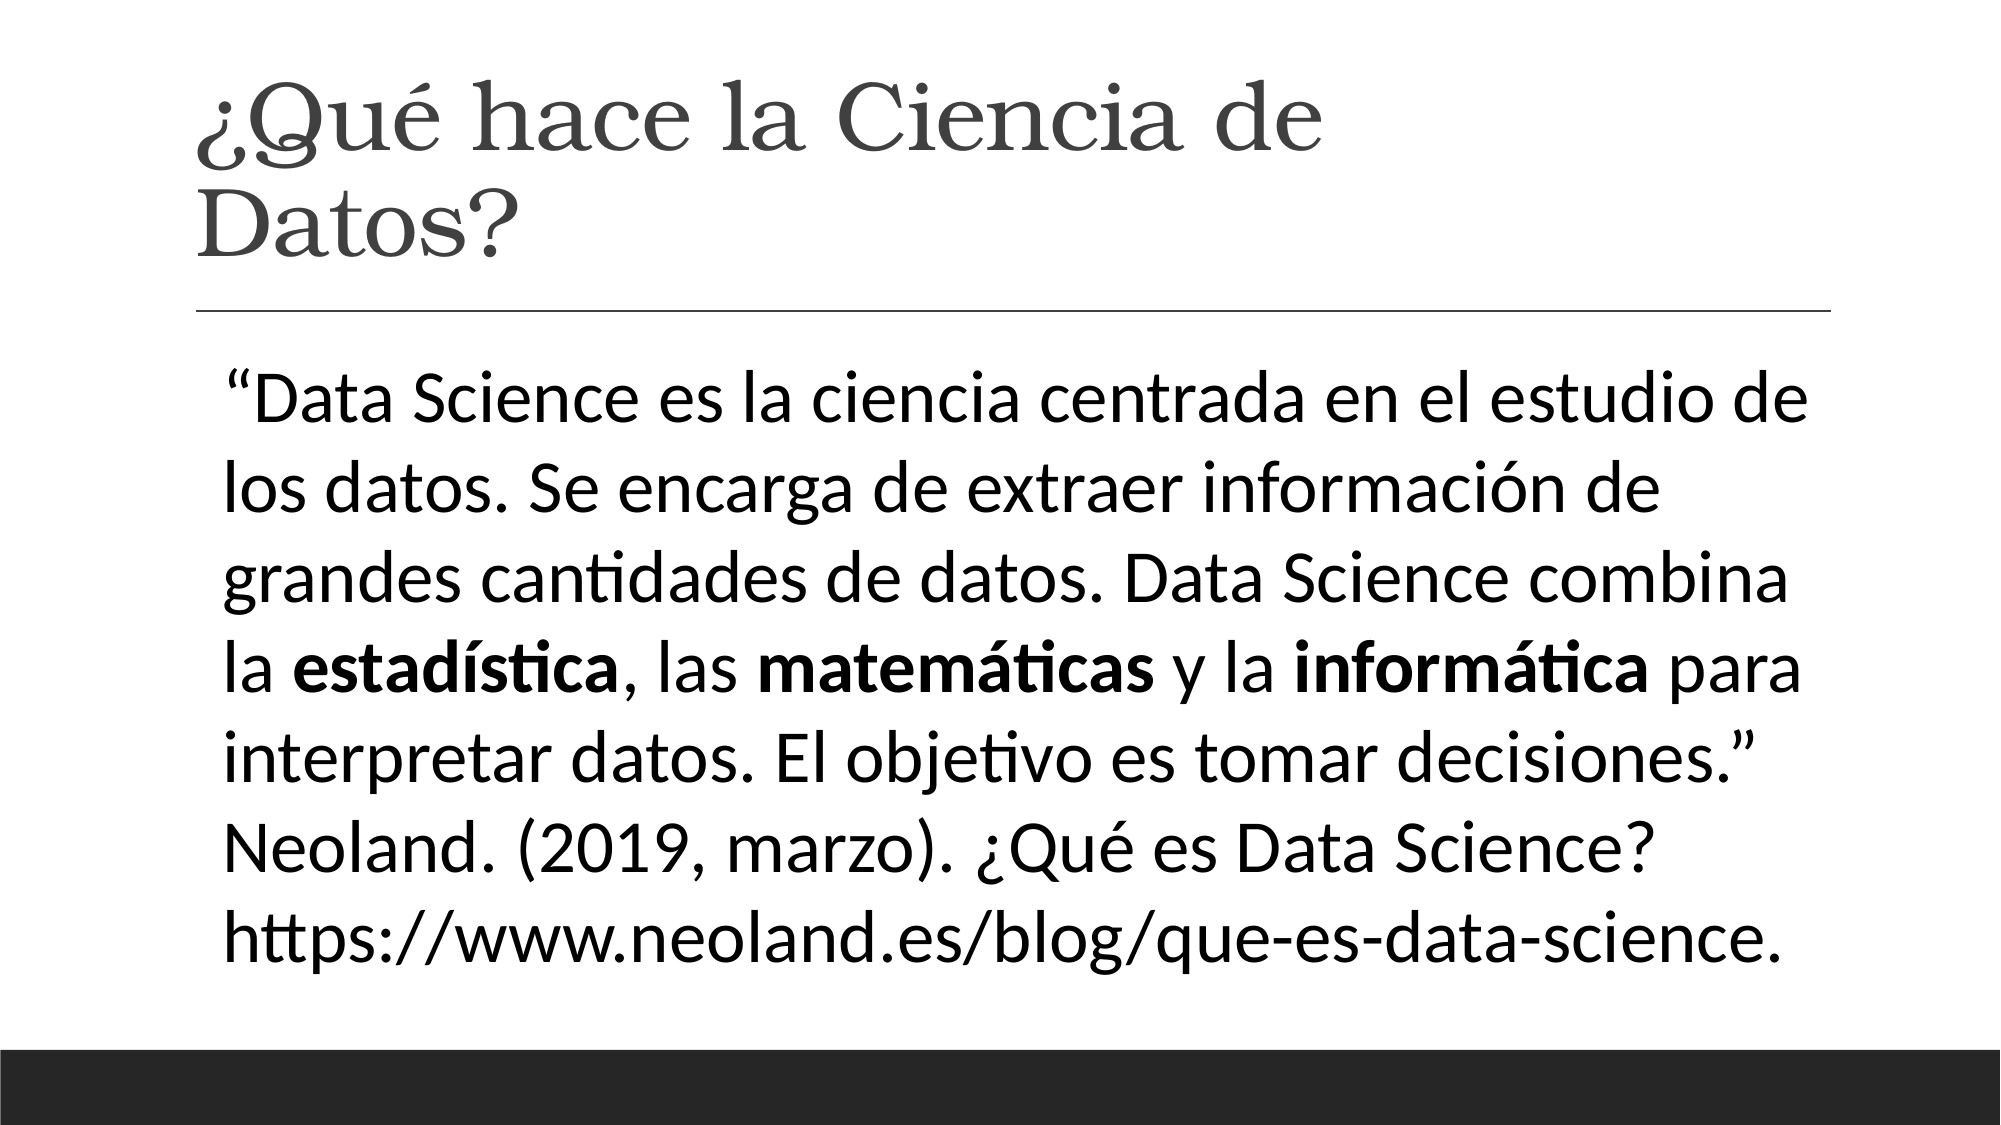

# ¿Qué hace la Ciencia de Datos?
“Data Science es la ciencia centrada en el estudio de los datos. Se encarga de extraer información de grandes cantidades de datos. Data Science combina la estadística, las matemáticas y la informática para interpretar datos. El objetivo es tomar decisiones.” Neoland. (2019, marzo). ¿Qué es Data Science? https://www.neoland.es/blog/que-es-data-science.